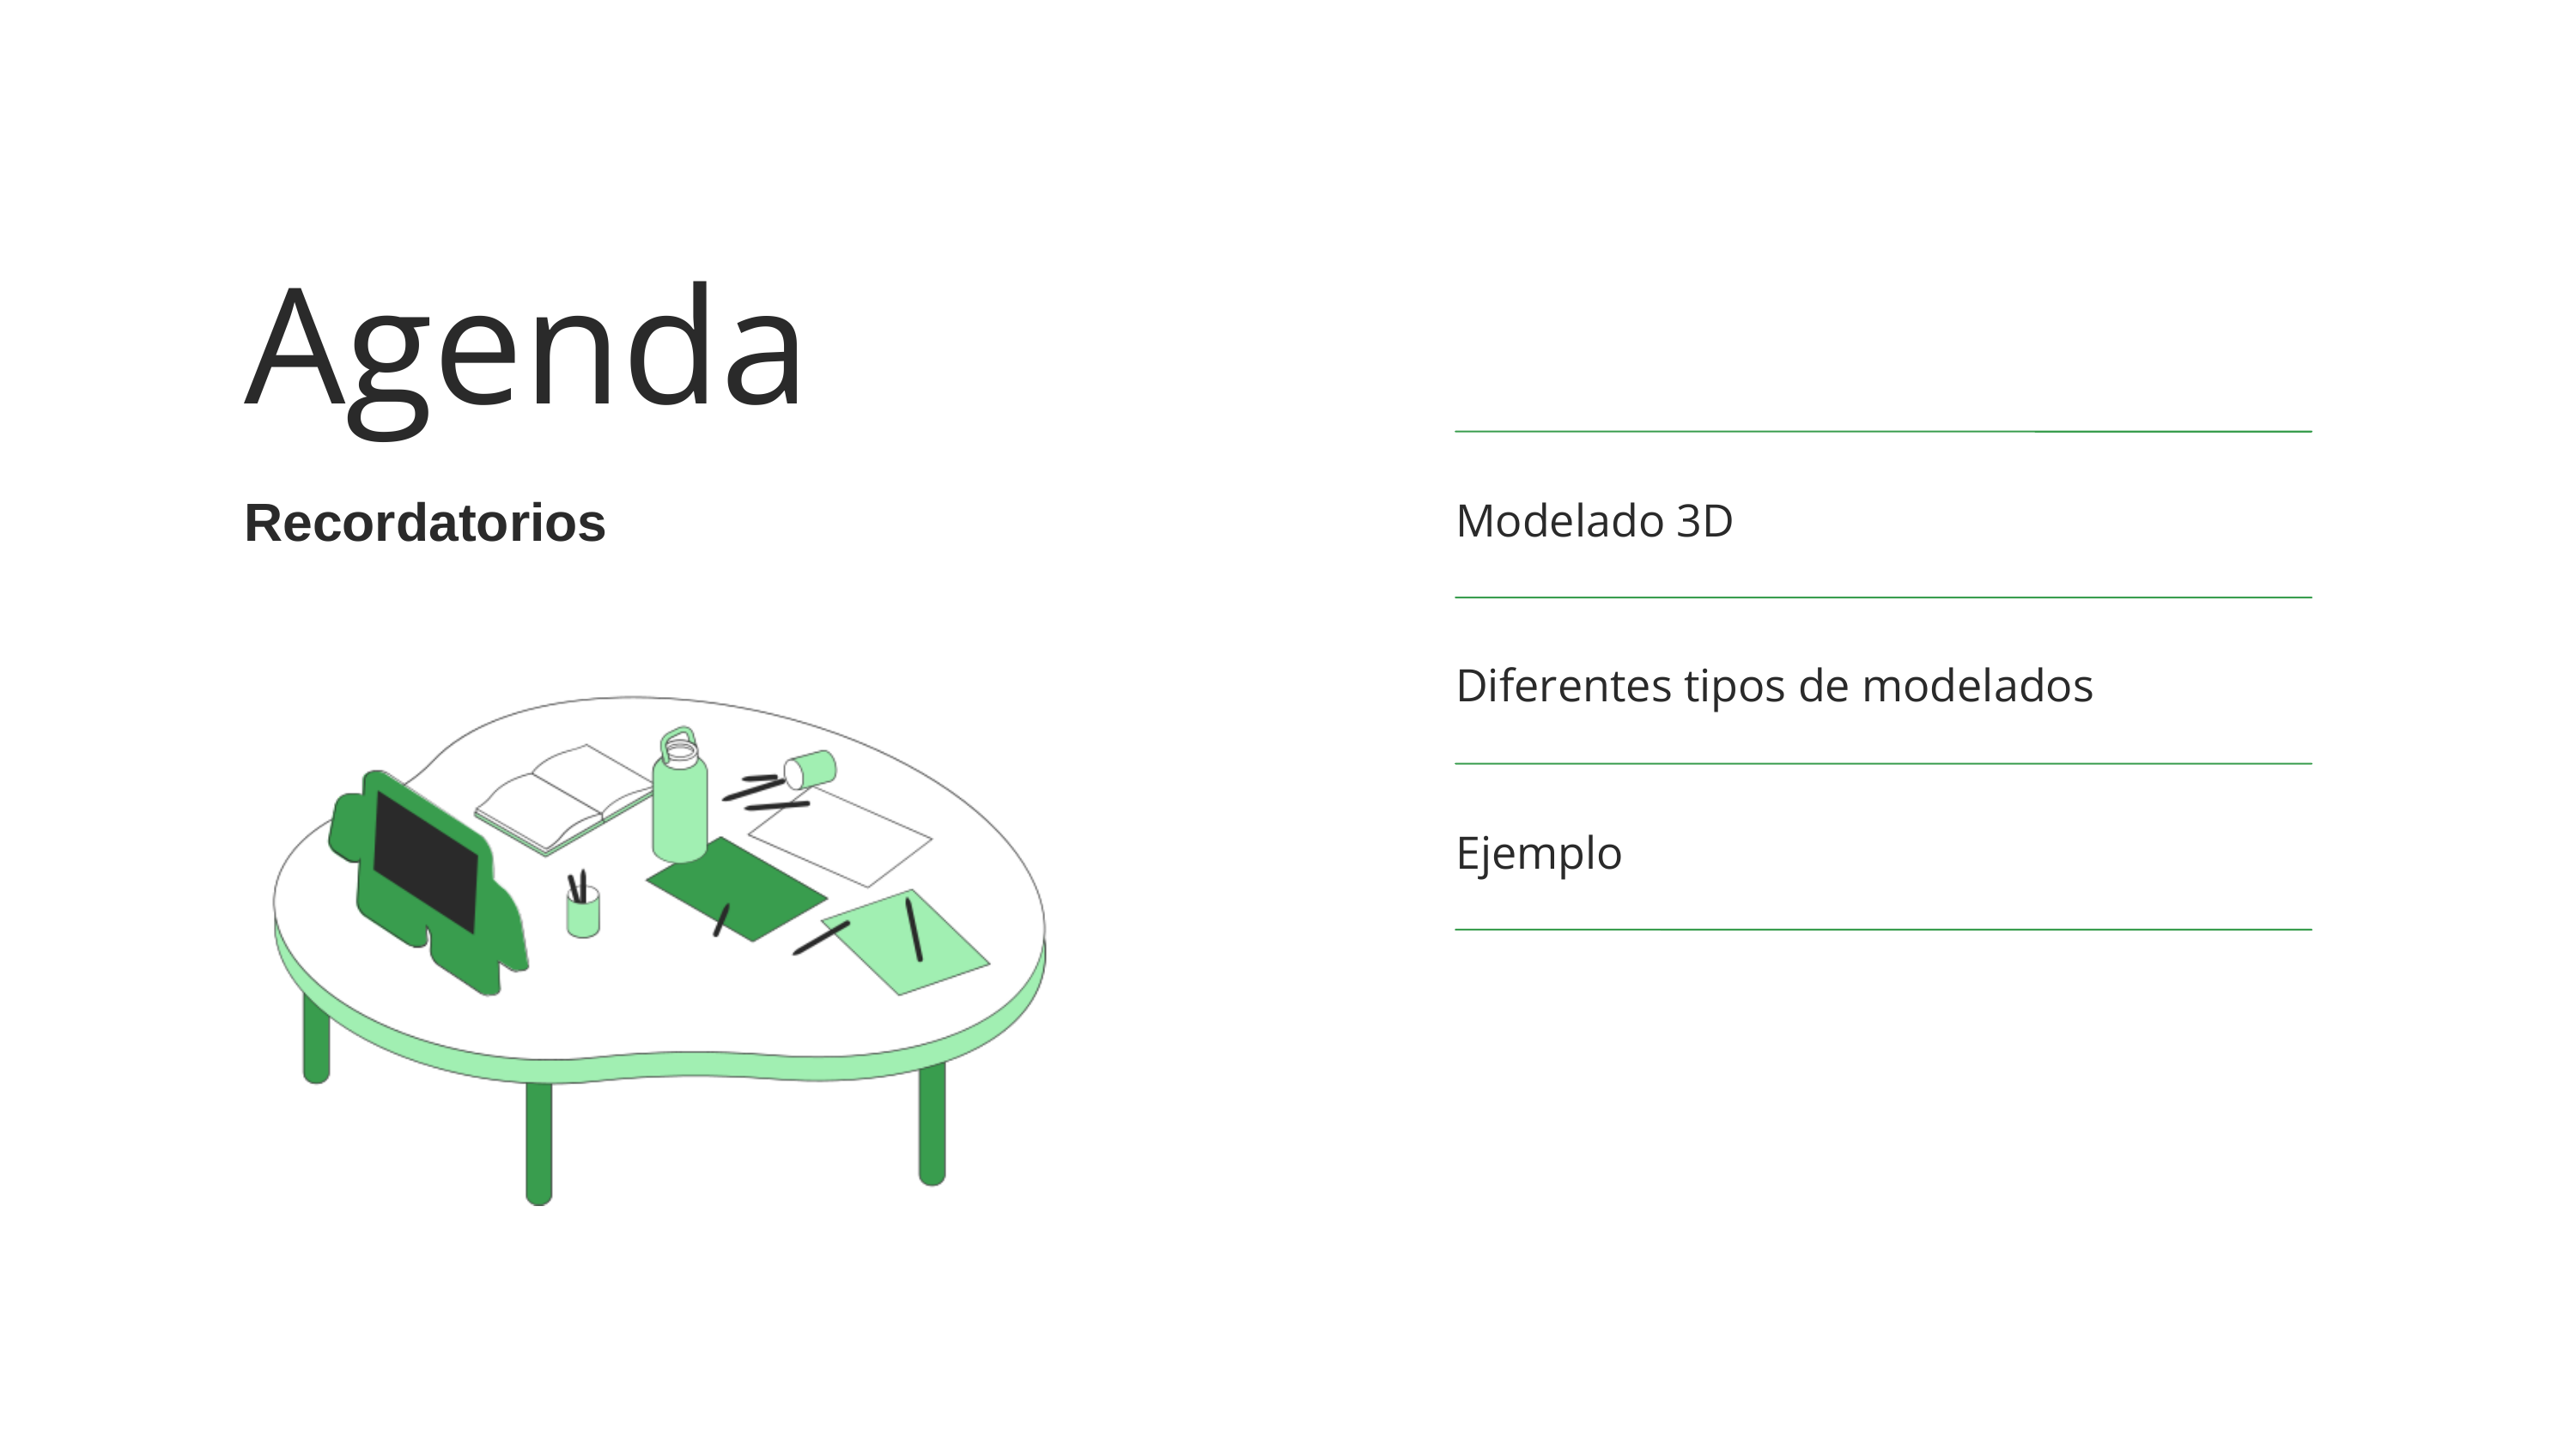

Agenda
Recordatorios

Modelado 3D

Diferentes tipos de modelados

Ejemplo